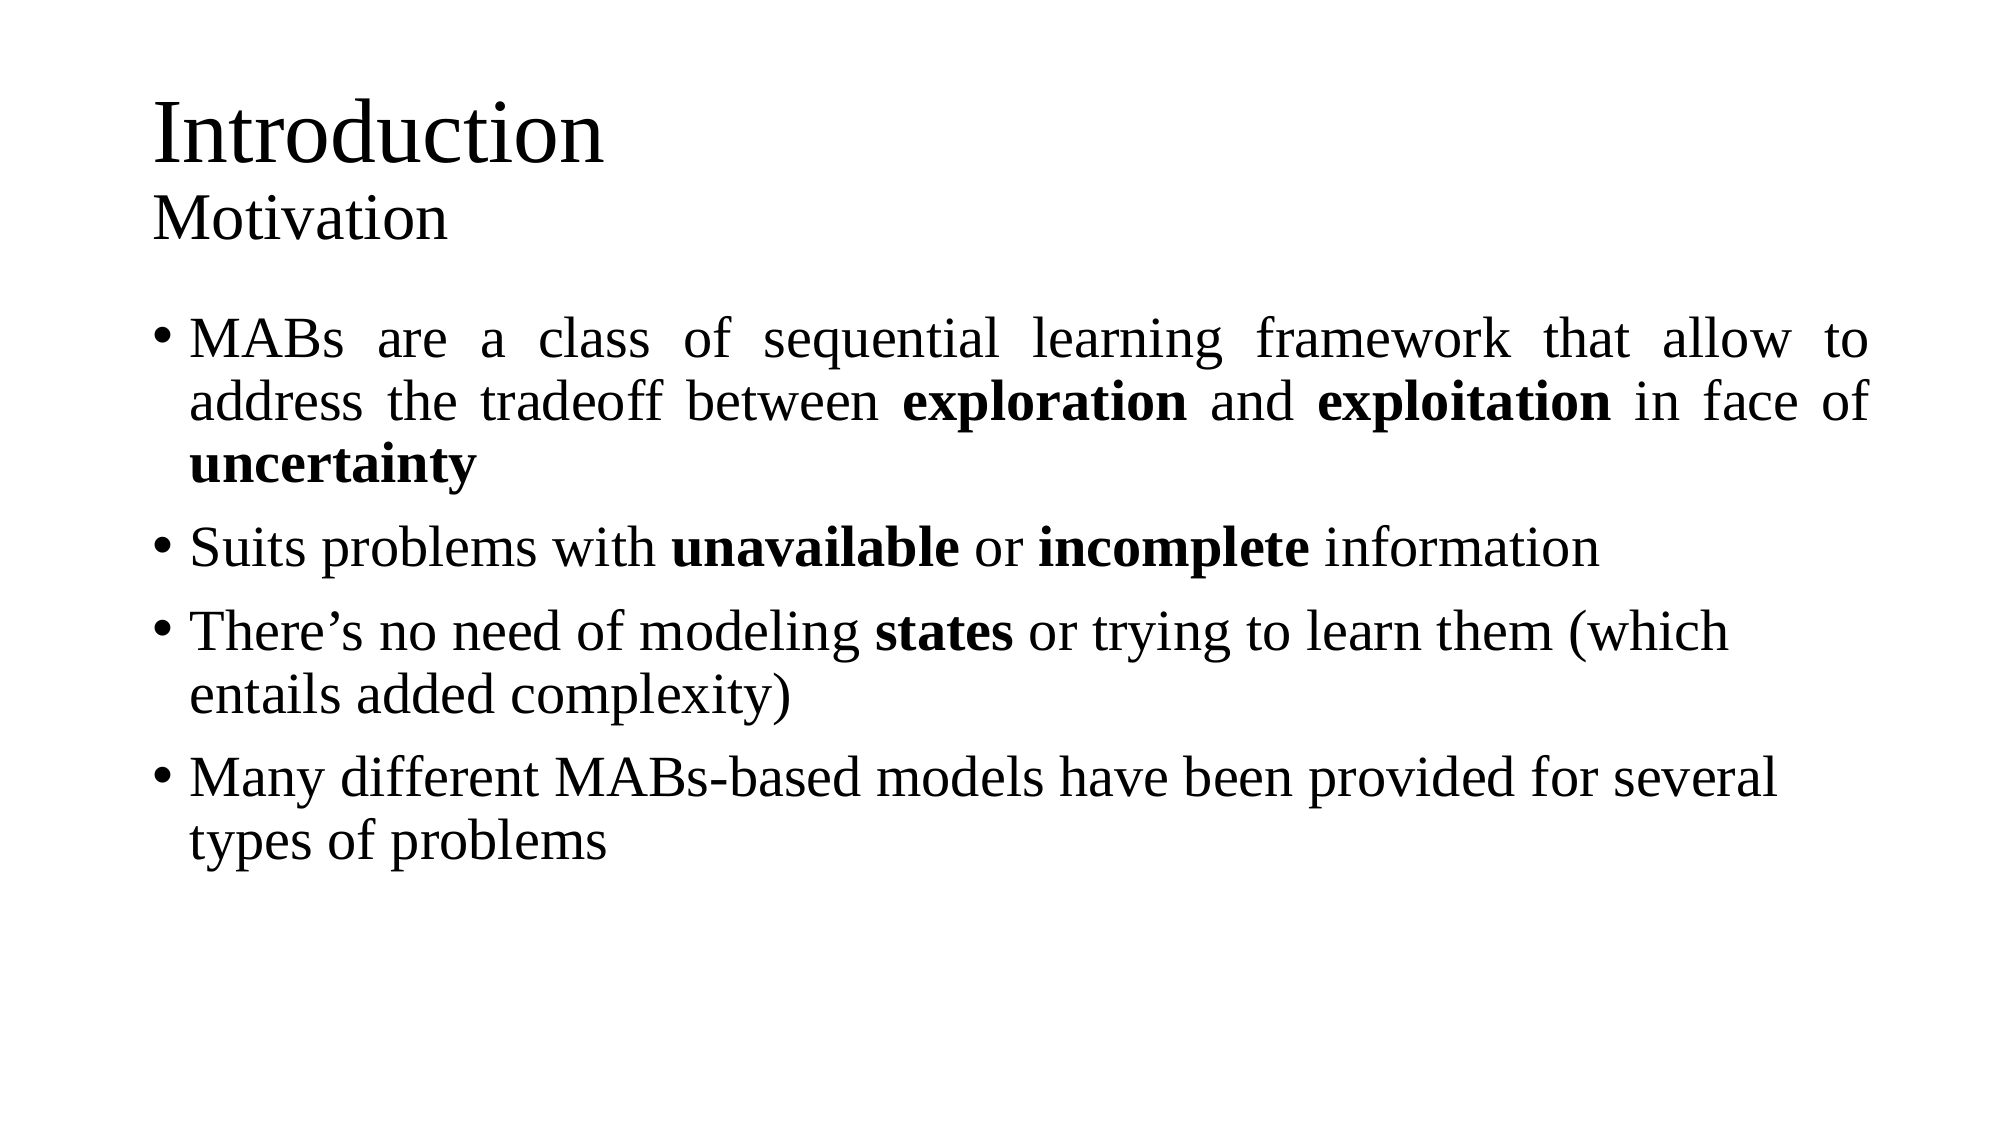

# Introduction Motivation
MABs are a class of sequential learning framework that allow to address the tradeoff between exploration and exploitation in face of uncertainty
Suits problems with unavailable or incomplete information
There’s no need of modeling states or trying to learn them (which entails added complexity)
Many different MABs-based models have been provided for several types of problems